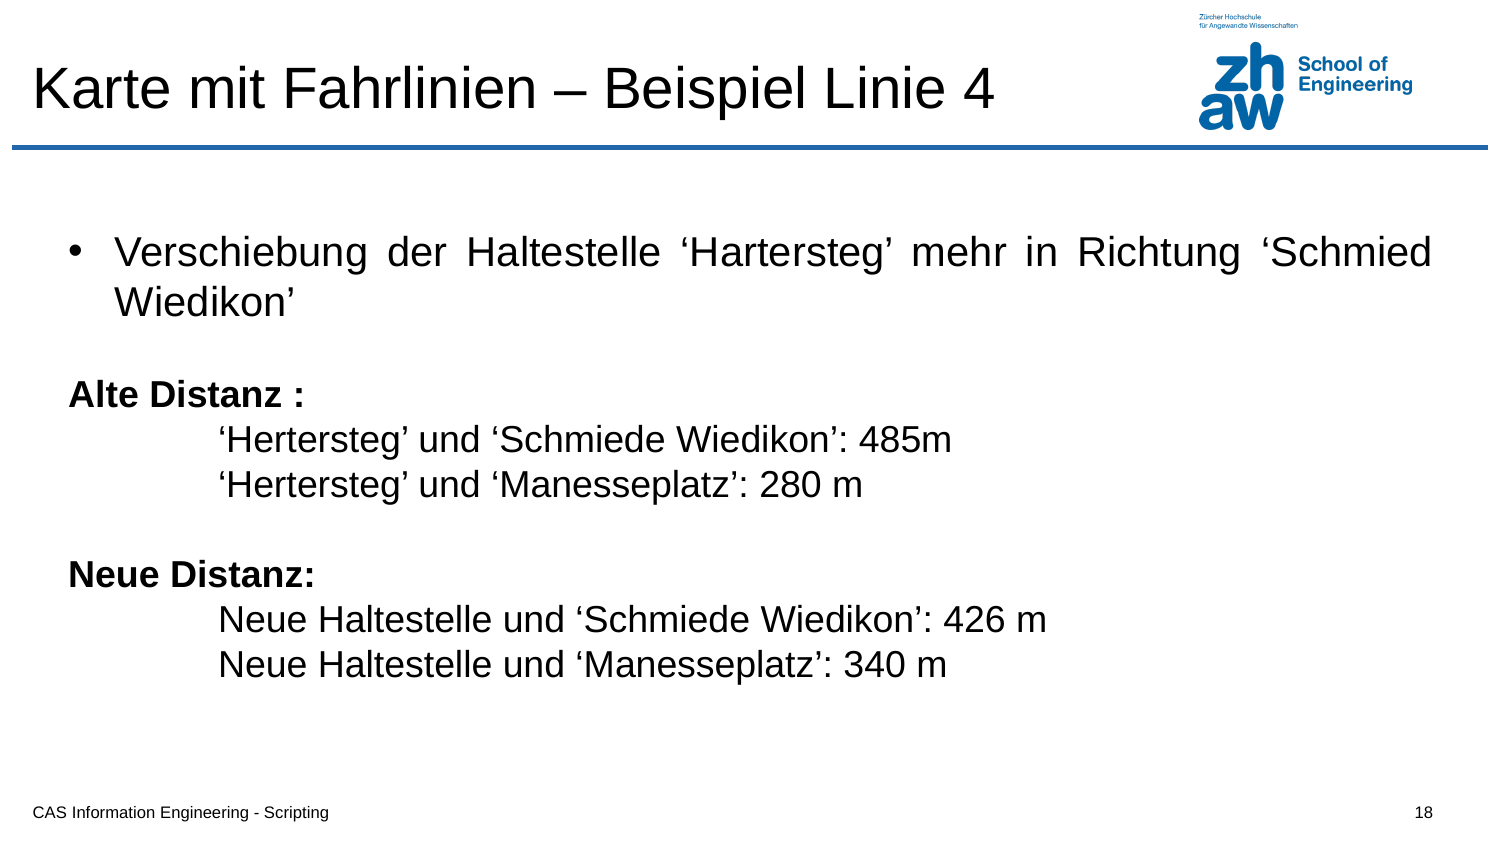

# Karte mit Fahrlinien – Beispiel Linie 4
Verschiebung der Haltestelle ‘Hartersteg’ mehr in Richtung ‘Schmied Wiedikon’

Alte Distanz :
	‘Hertersteg’ und ‘Schmiede Wiedikon’: 485m
	‘Hertersteg’ und ‘Manesseplatz’: 280 m

Neue Distanz:
	Neue Haltestelle und ‘Schmiede Wiedikon’: 426 m
	Neue Haltestelle und ‘Manesseplatz’: 340 m
CAS Information Engineering - Scripting
18